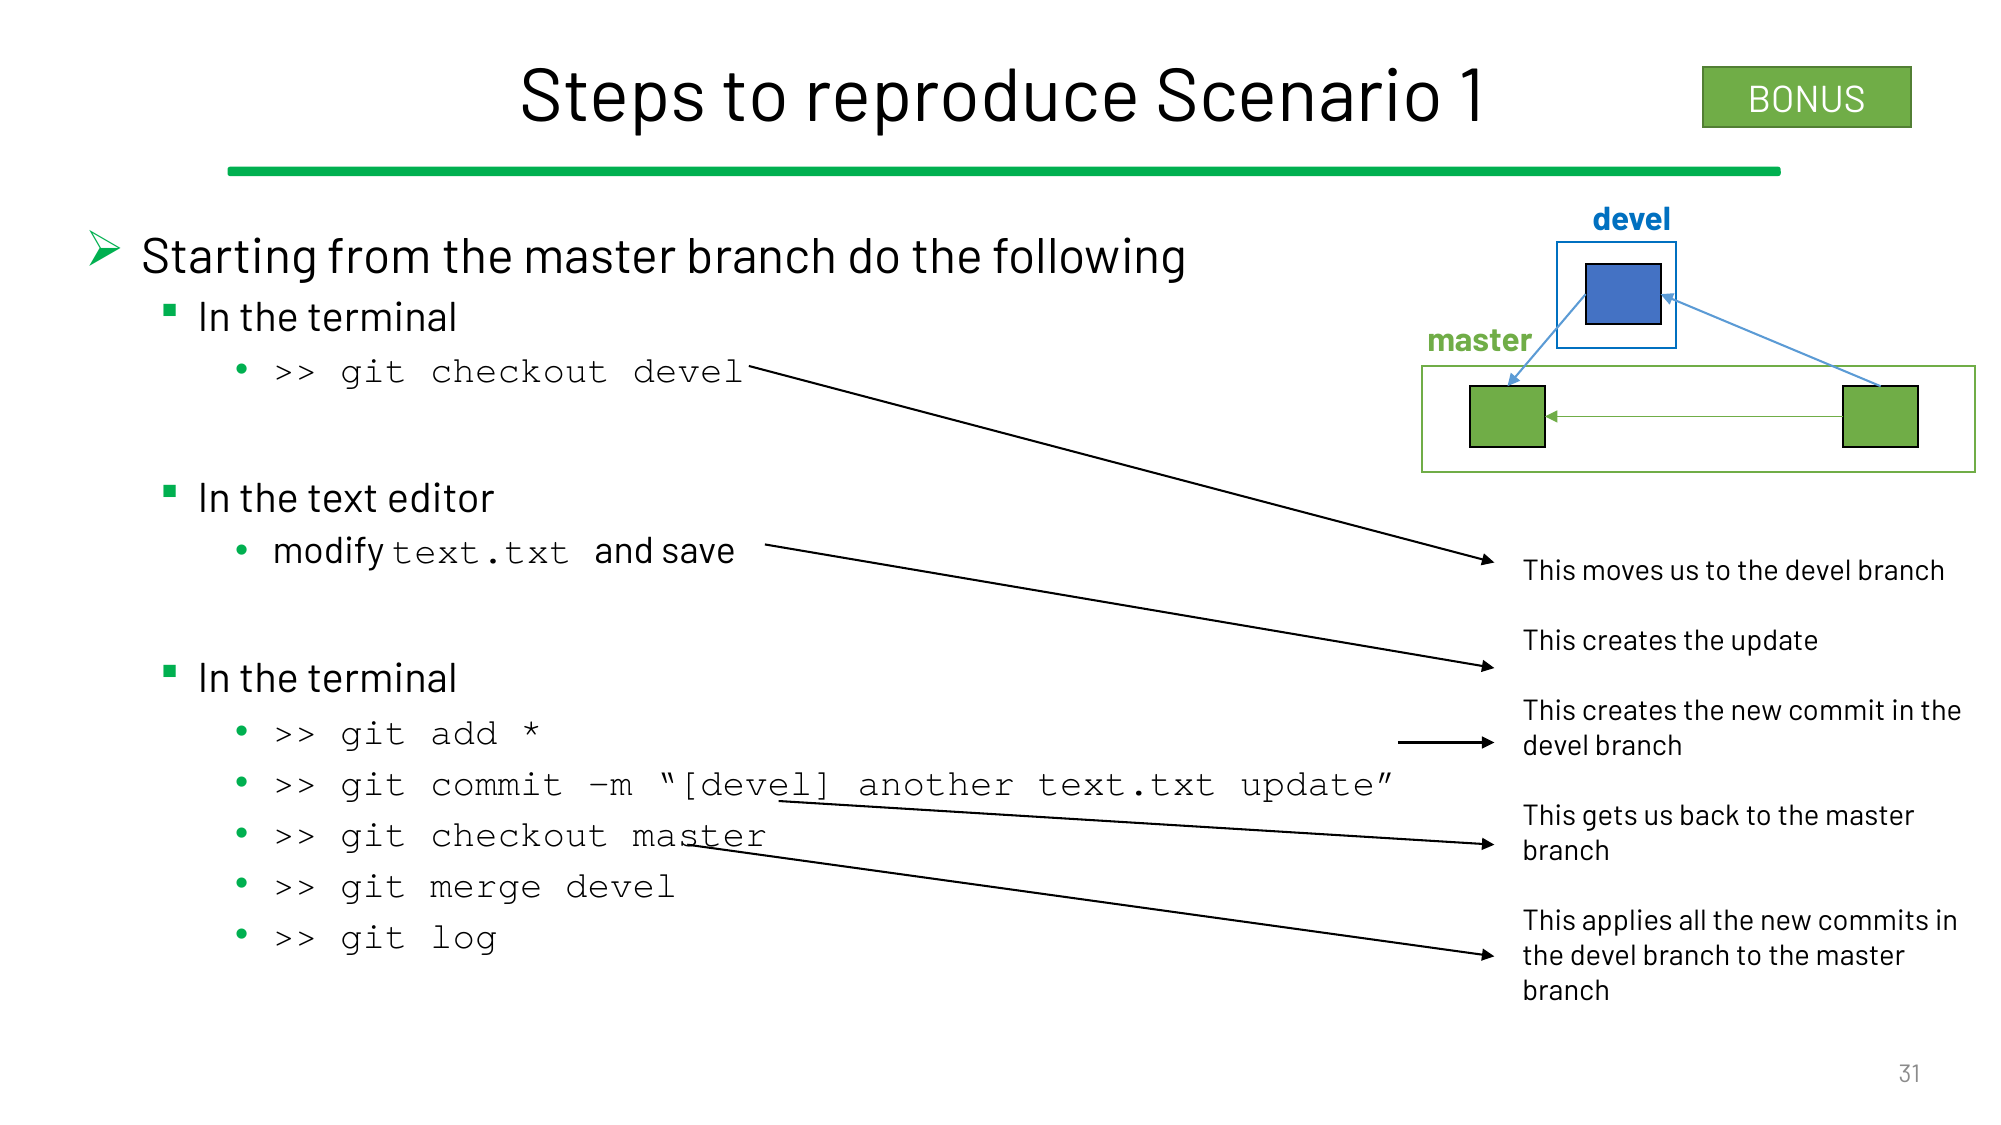

# Steps to reproduce Scenario 1
BONUS
devel
Starting from the master branch do the following
In the terminal
>> git checkout devel

In the text editor
modify text.txt and save

In the terminal
>> git add *
>> git commit –m “[devel] another text.txt update”
>> git checkout master
>> git merge devel
>> git log

master

This moves us to the devel branch

This creates the update

This creates the new commit in the devel branch

This gets us back to the master branch

This applies all the new commits in the devel branch to the master branch
31